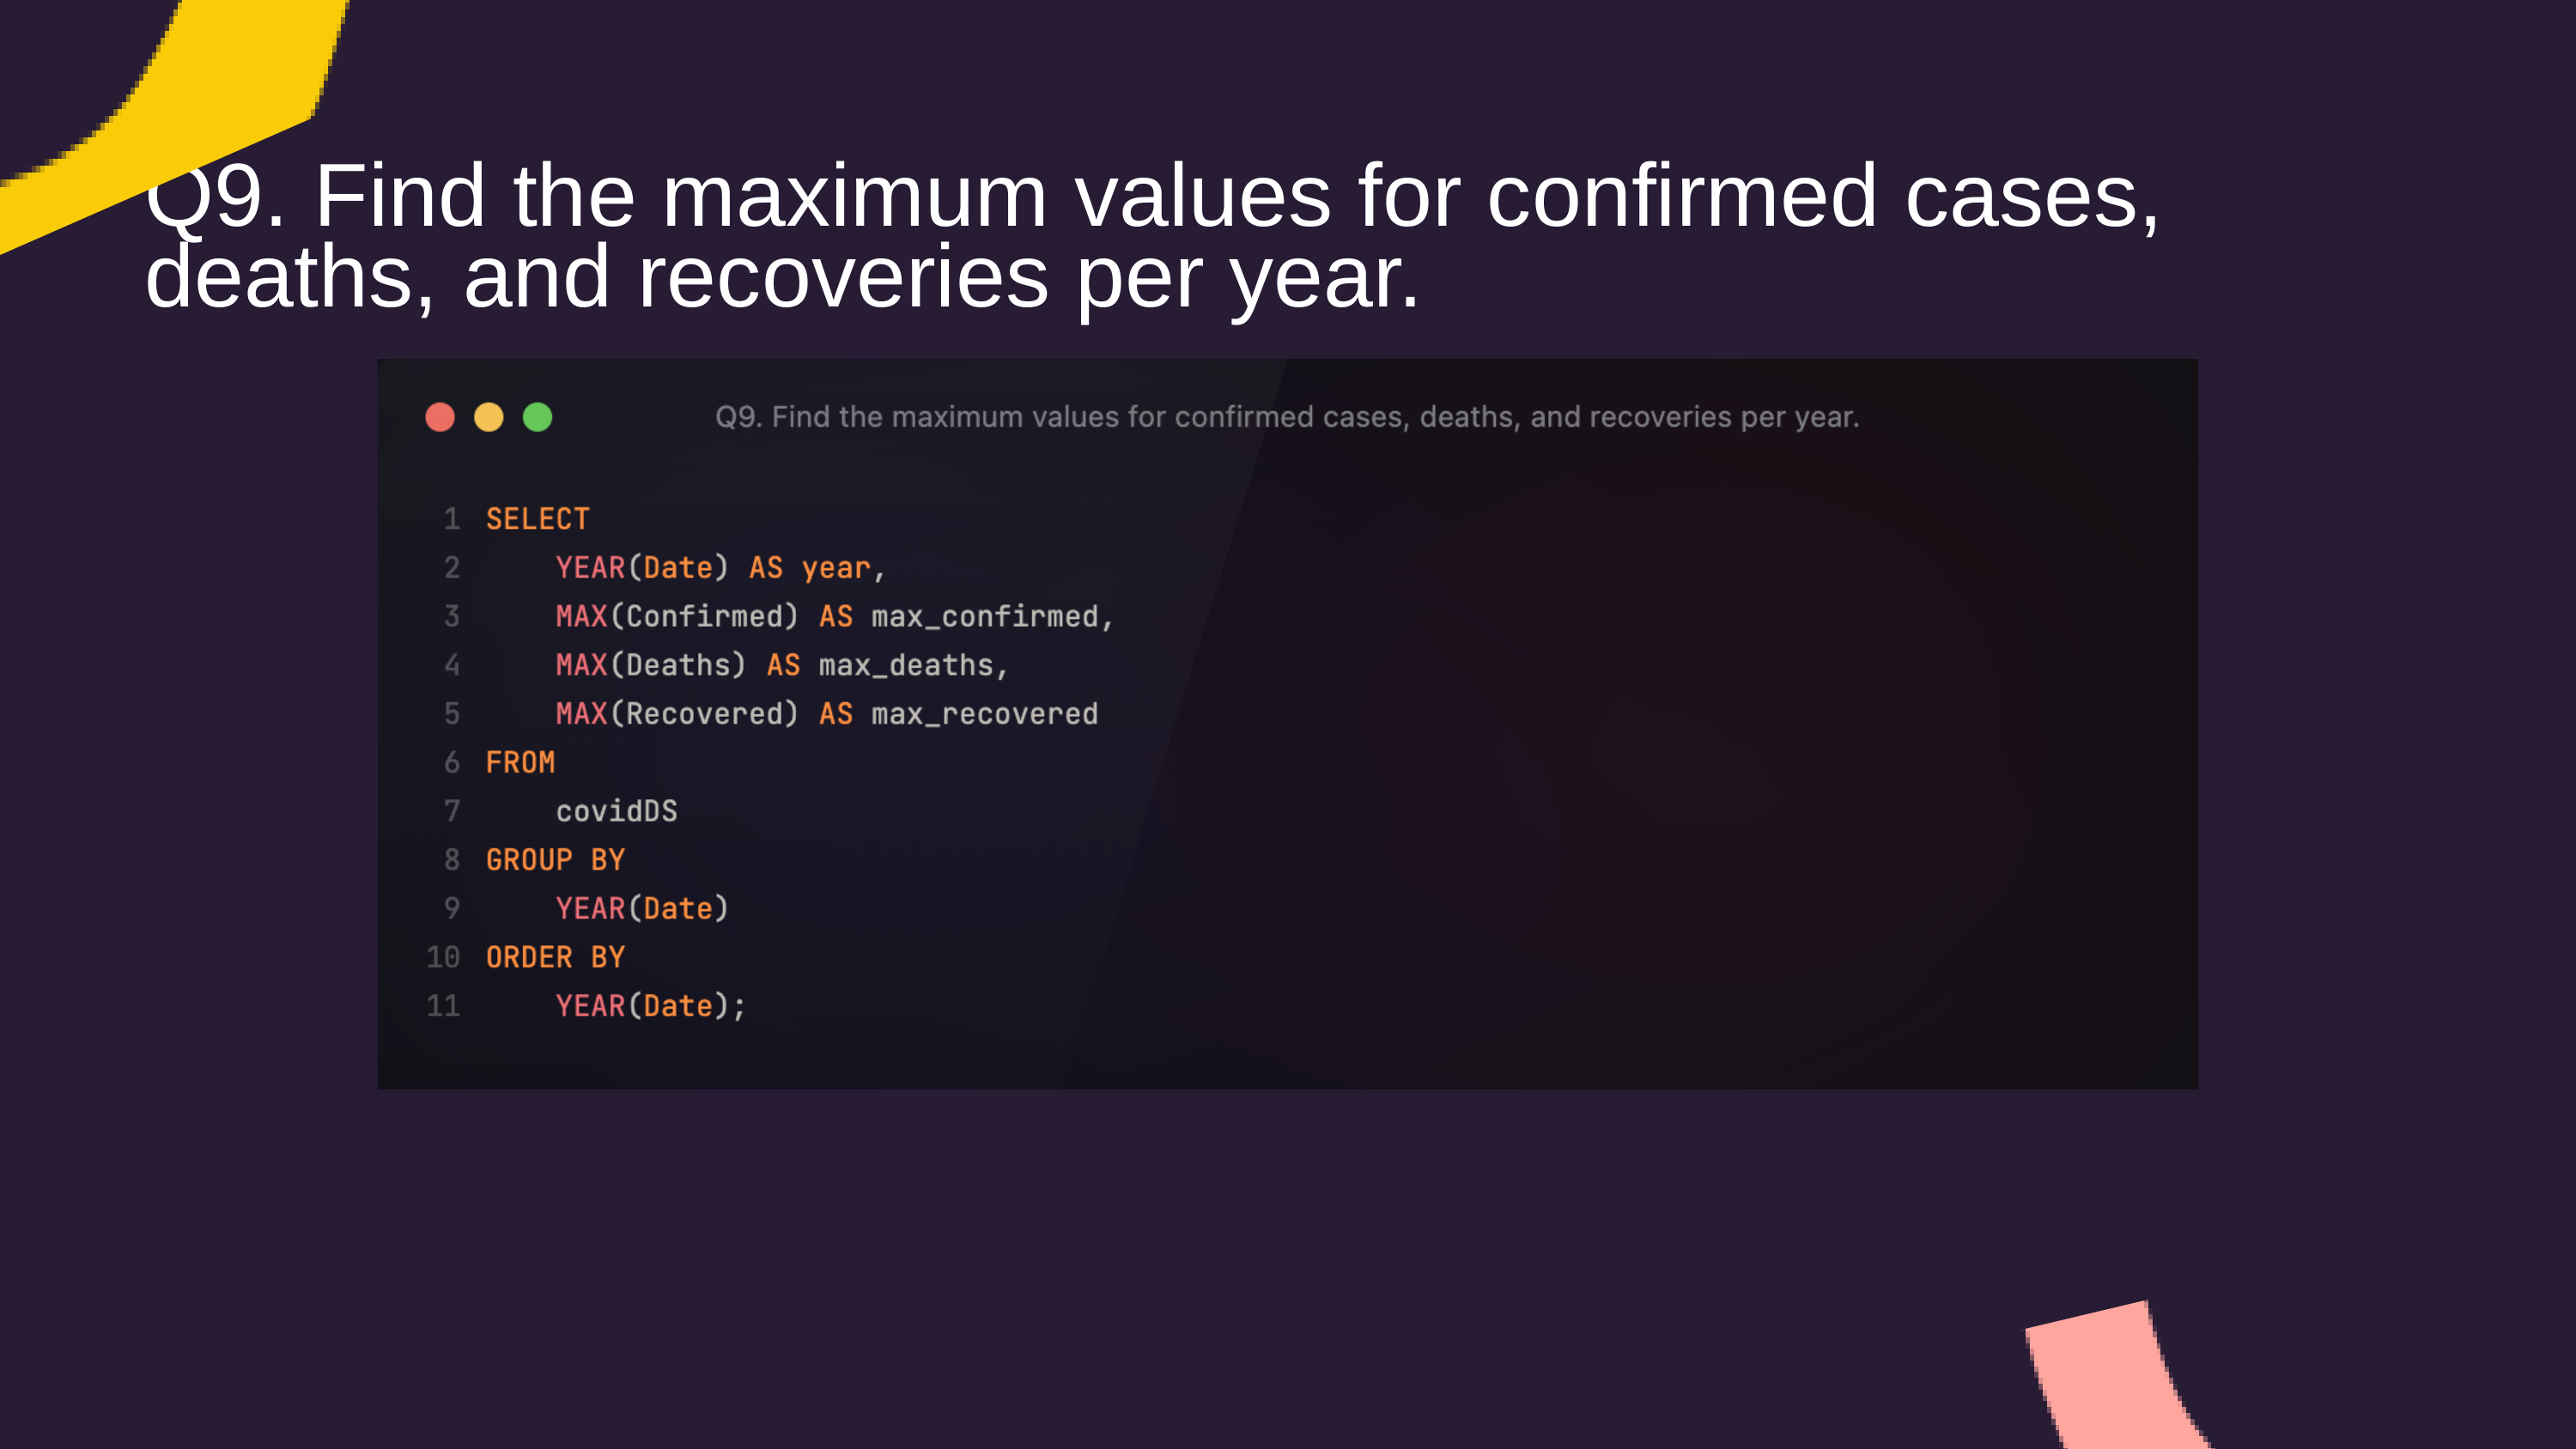

Q9. Find the maximum values for confirmed cases, deaths, and recoveries per year.